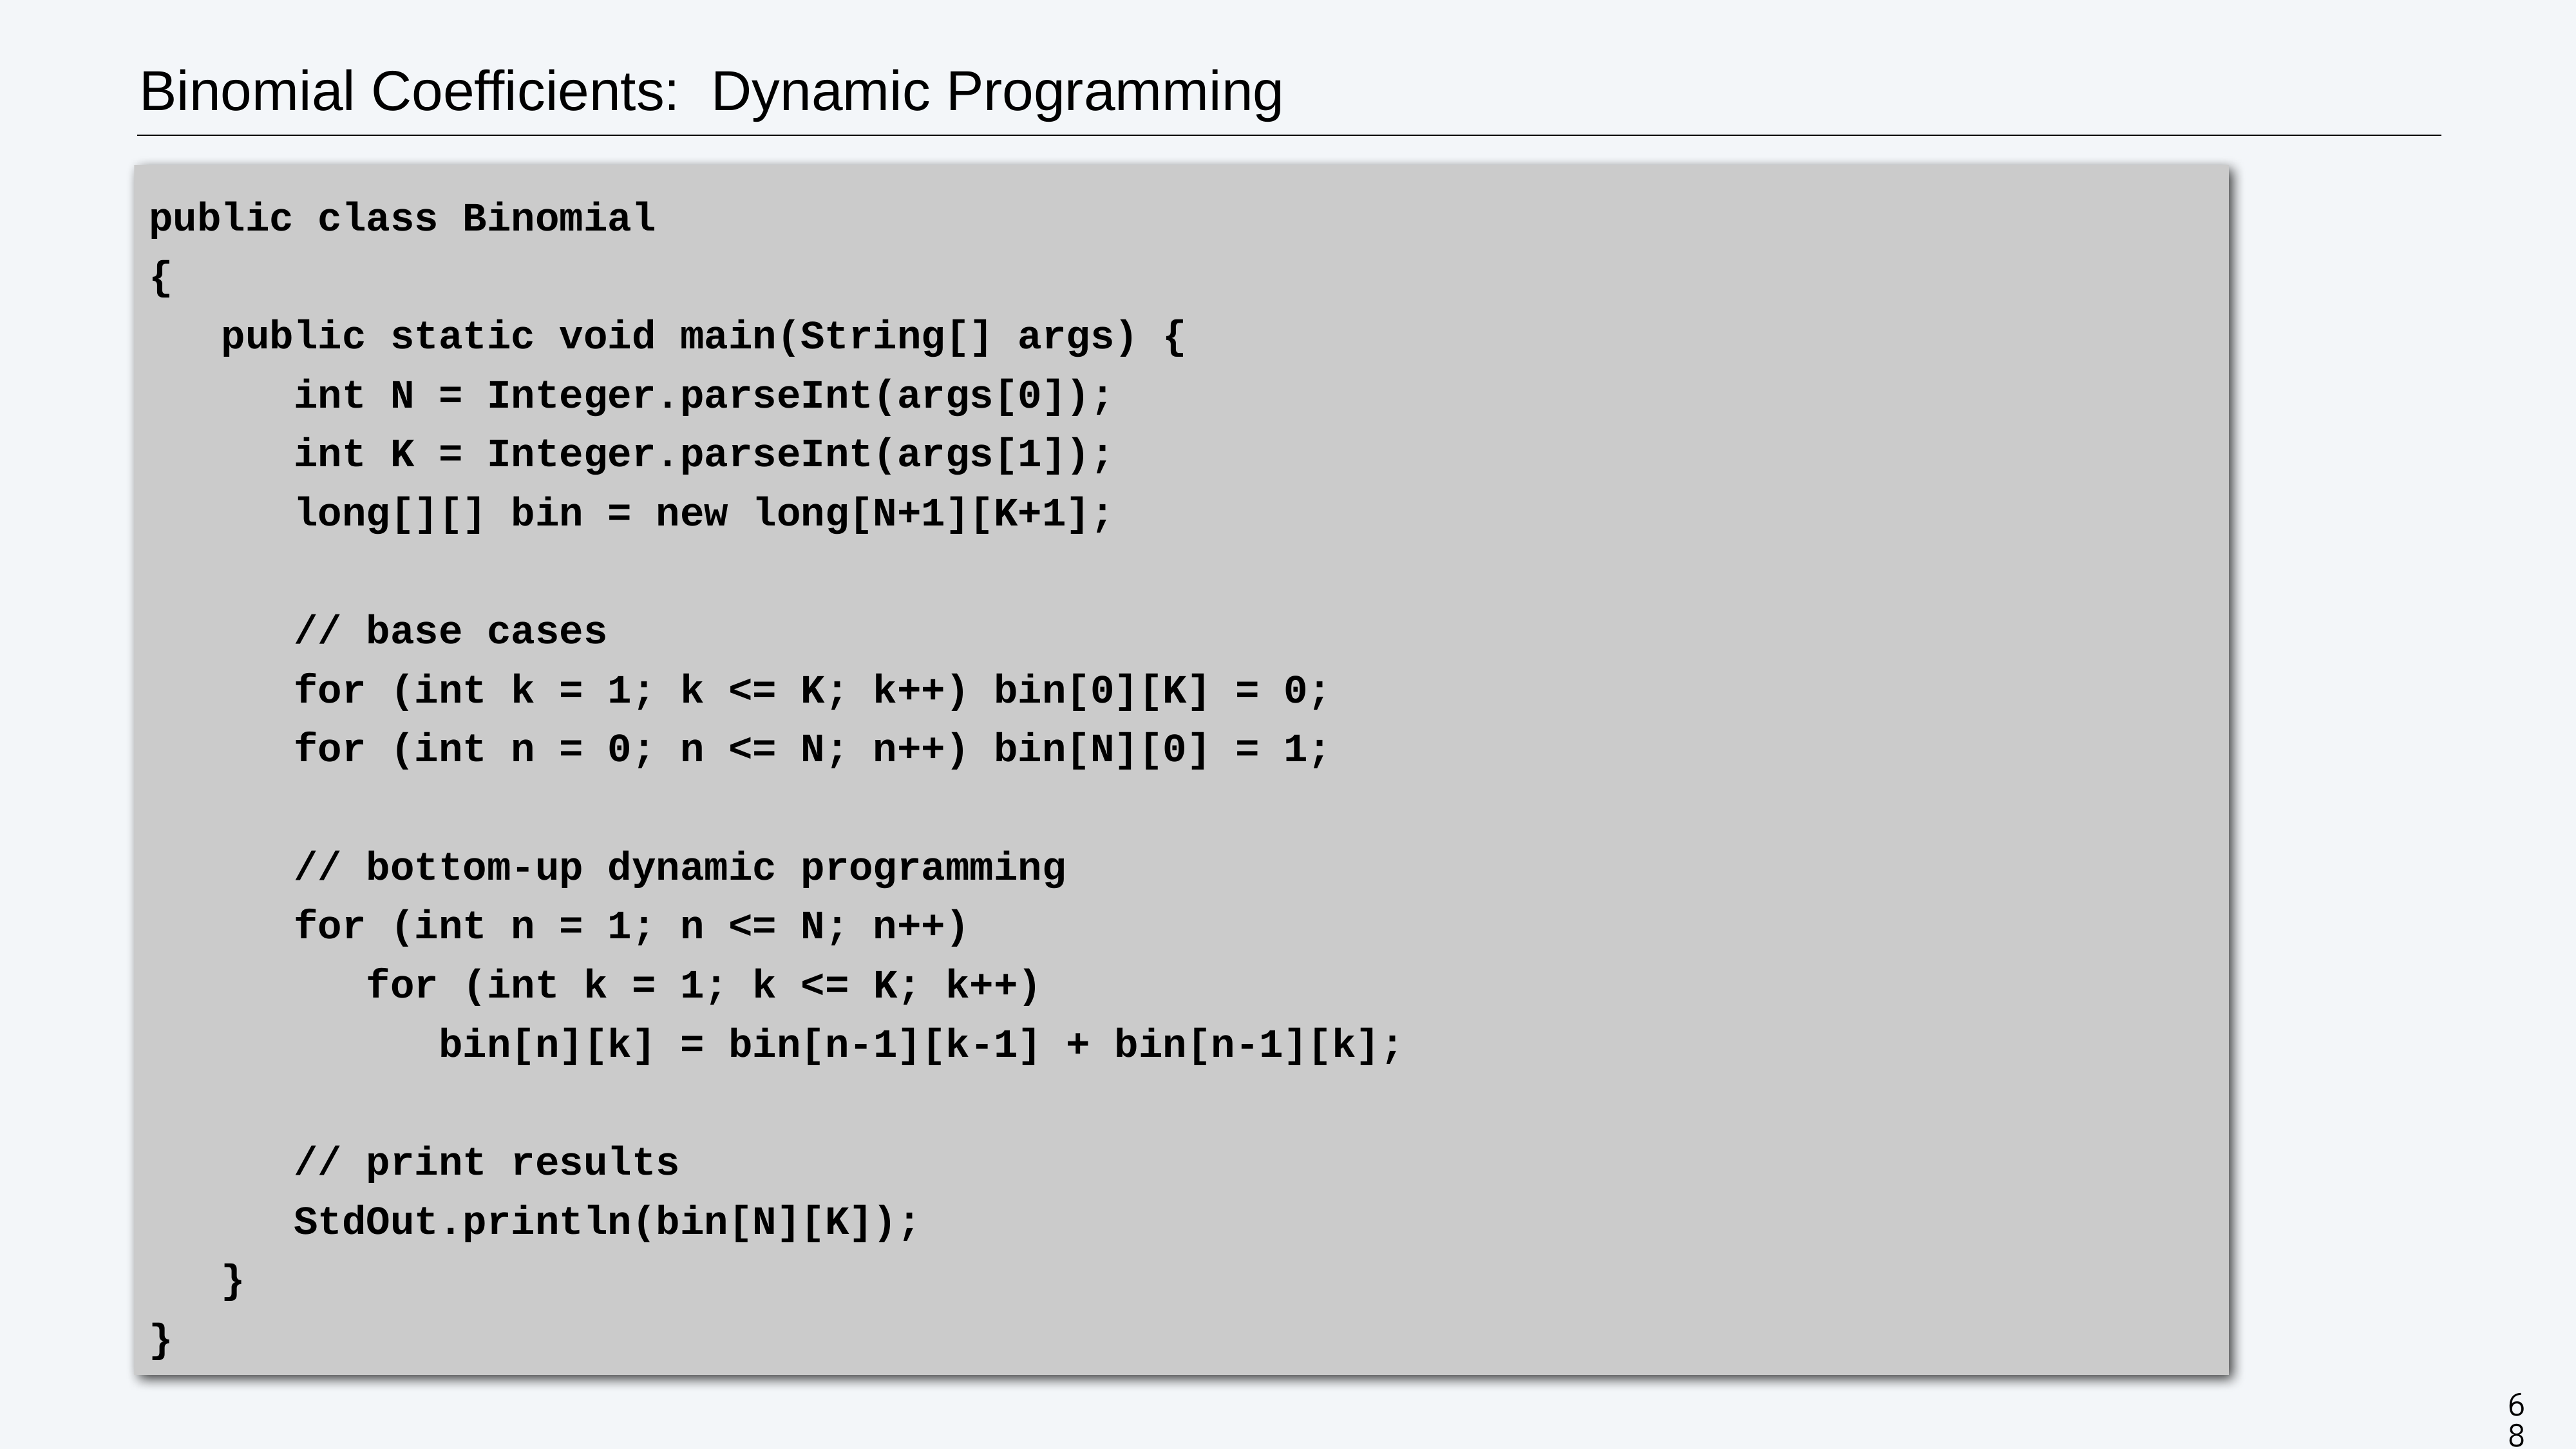

# Binomial Coefficients:  Dynamic Programming
public class Binomial
{
   public static void main(String[] args) {
      int N = Integer.parseInt(args[0]);
      int K = Integer.parseInt(args[1]);
      long[][] bin = new long[N+1][K+1];

      // base cases
      for (int k = 1; k <= K; k++) bin[0][K] = 0;
      for (int n = 0; n <= N; n++) bin[N][0] = 1;

      // bottom-up dynamic programming
      for (int n = 1; n <= N; n++)
         for (int k = 1; k <= K; k++)
            bin[n][k] = bin[n-1][k-1] + bin[n-1][k];

      // print results
      StdOut.println(bin[N][K]);
   }
}
68